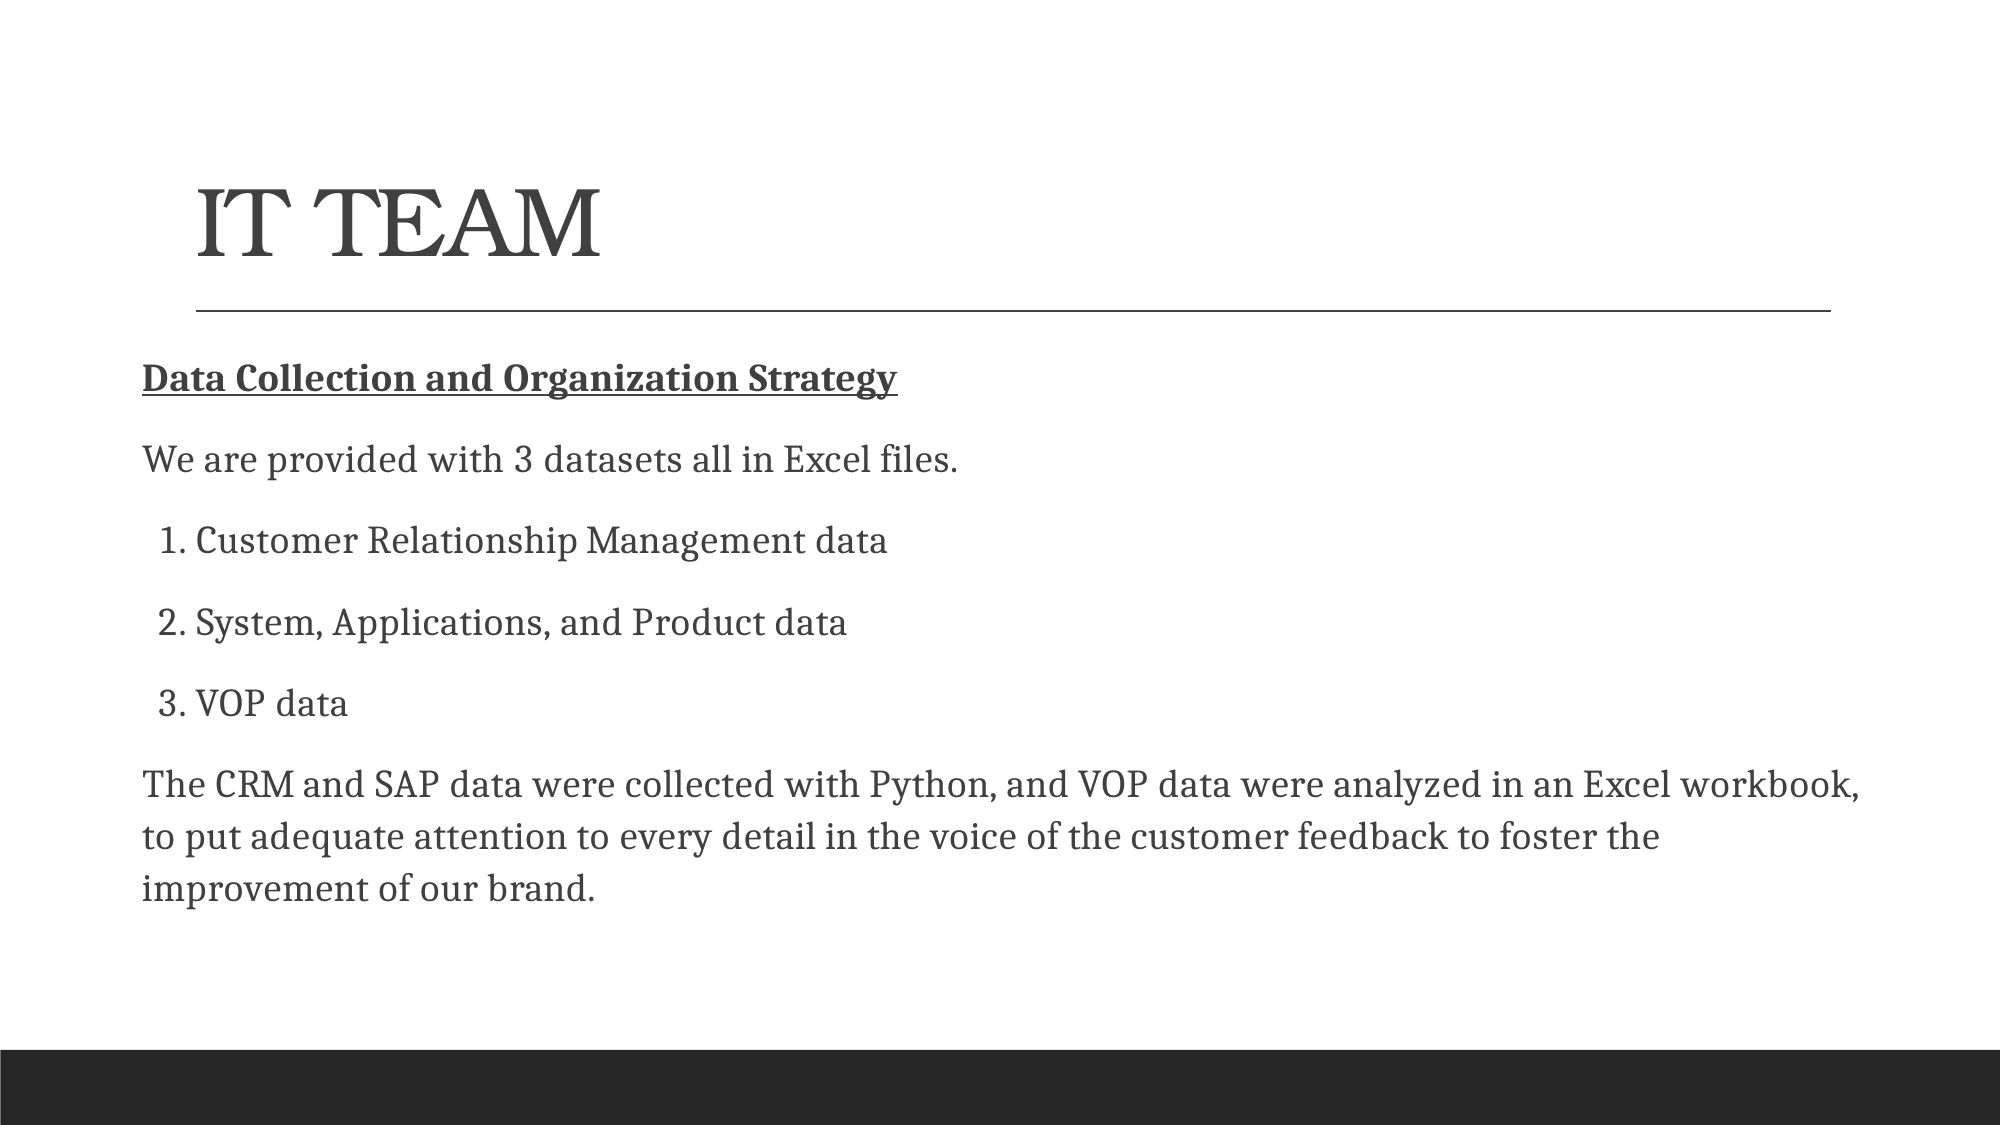

# IT TEAM
Data Collection and Organization Strategy
We are provided with 3 datasets all in Excel files.
1. Customer Relationship Management data
2. System, Applications, and Product data
3. VOP data
The CRM and SAP data were collected with Python, and VOP data were analyzed in an Excel workbook, to put adequate attention to every detail in the voice of the customer feedback to foster the improvement of our brand.